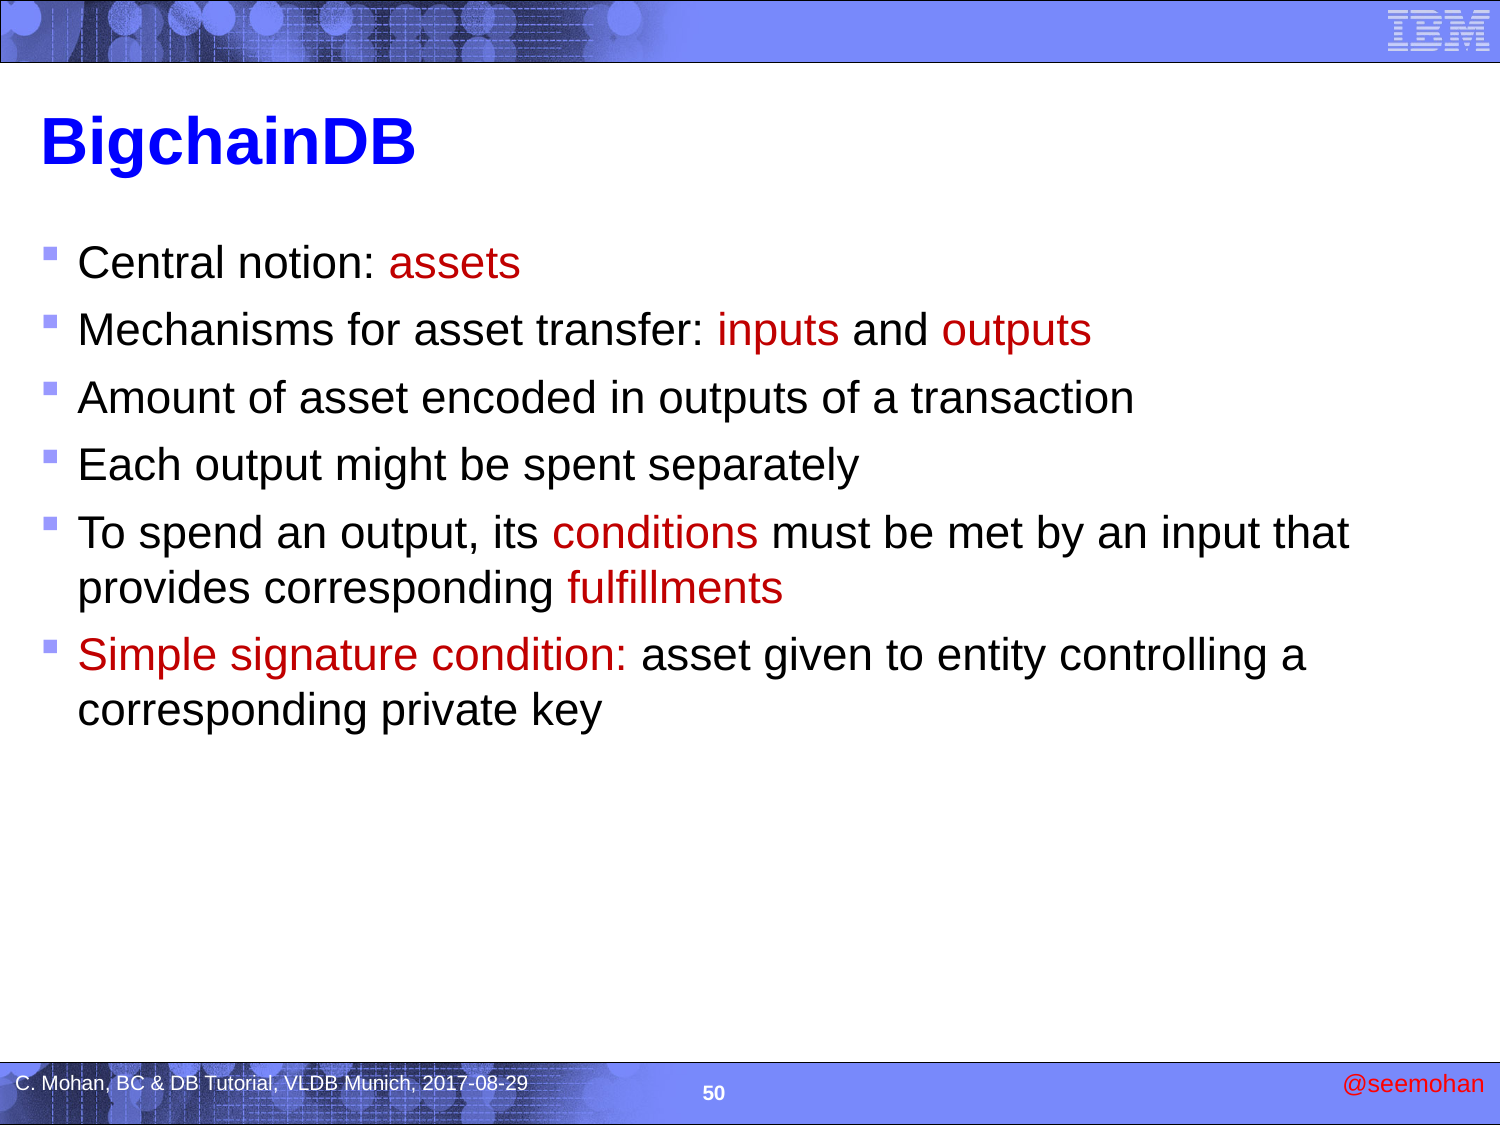

# BigchainDB
Central notion: assets
Mechanisms for asset transfer: inputs and outputs
Amount of asset encoded in outputs of a transaction
Each output might be spent separately
To spend an output, its conditions must be met by an input that provides corresponding fulfillments
Simple signature condition: asset given to entity controlling a corresponding private key
50